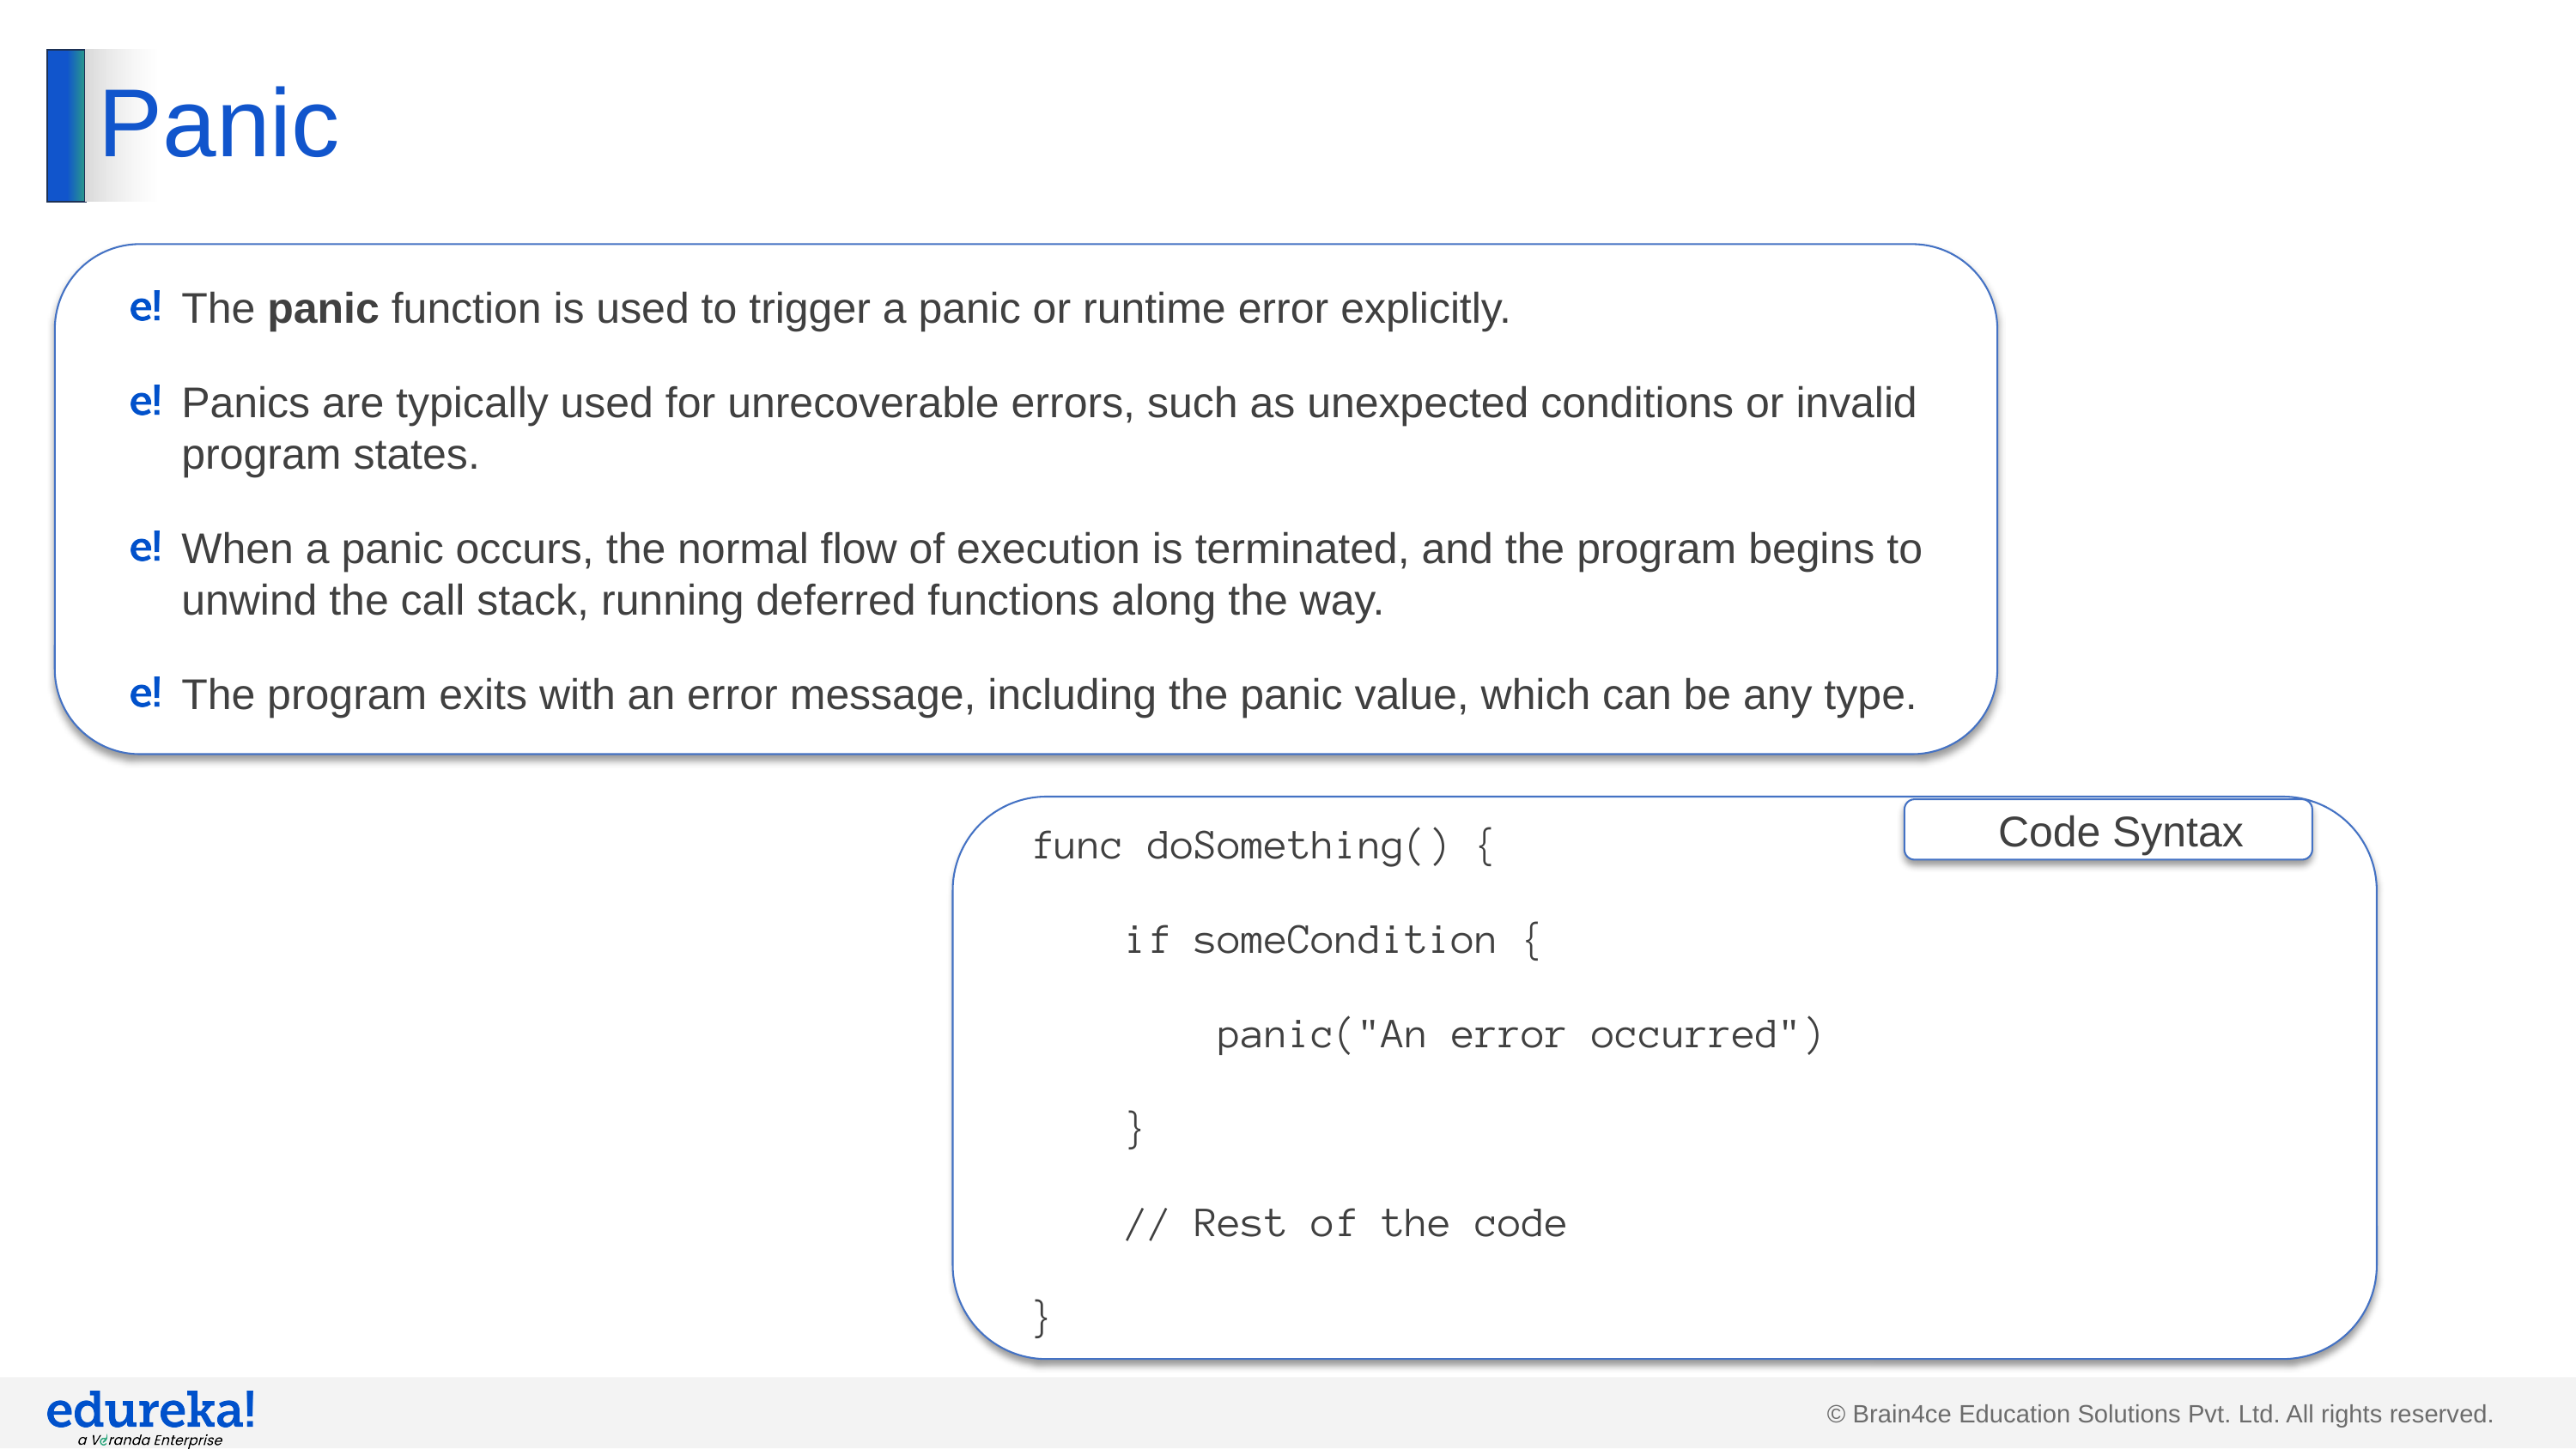

# Panic
The panic function is used to trigger a panic or runtime error explicitly.
Panics are typically used for unrecoverable errors, such as unexpected conditions or invalid program states.
When a panic occurs, the normal flow of execution is terminated, and the program begins to unwind the call stack, running deferred functions along the way.
The program exits with an error message, including the panic value, which can be any type.
func doSomething() {
    if someCondition {
        panic("An error occurred")
    }
    // Rest of the code
}
Code Syntax